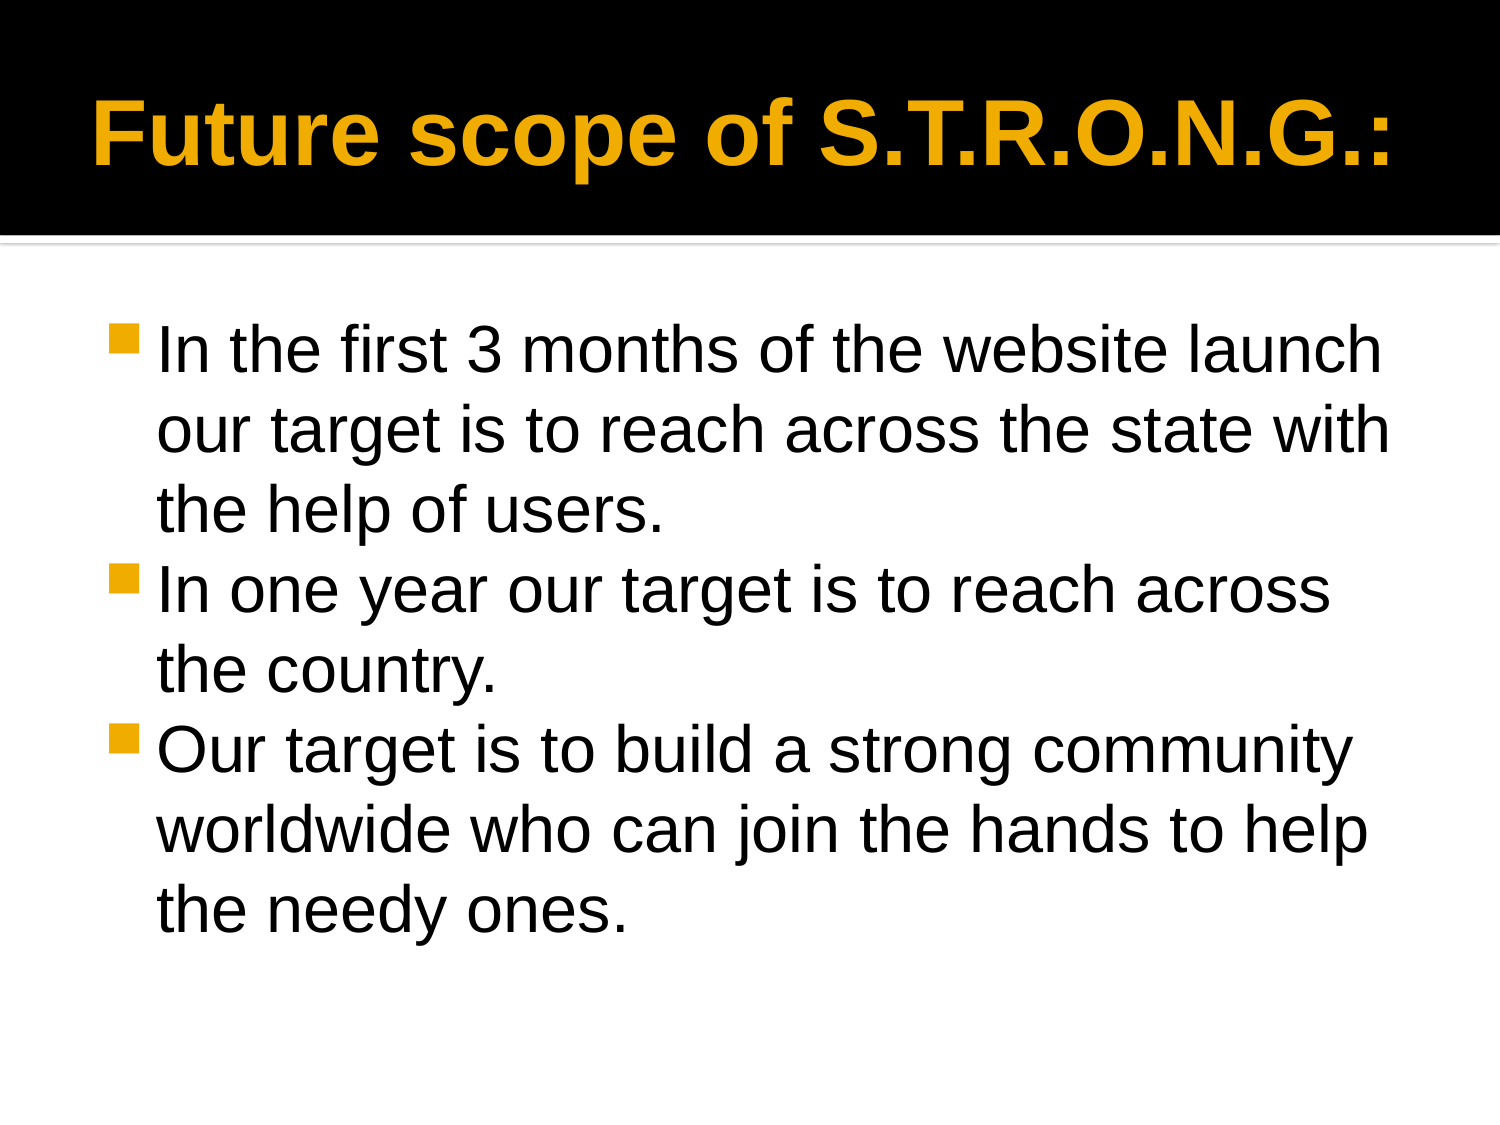

# Future scope of S.T.R.O.N.G.:
In the first 3 months of the website launch our target is to reach across the state with the help of users.
In one year our target is to reach across the country.
Our target is to build a strong community worldwide who can join the hands to help the needy ones.